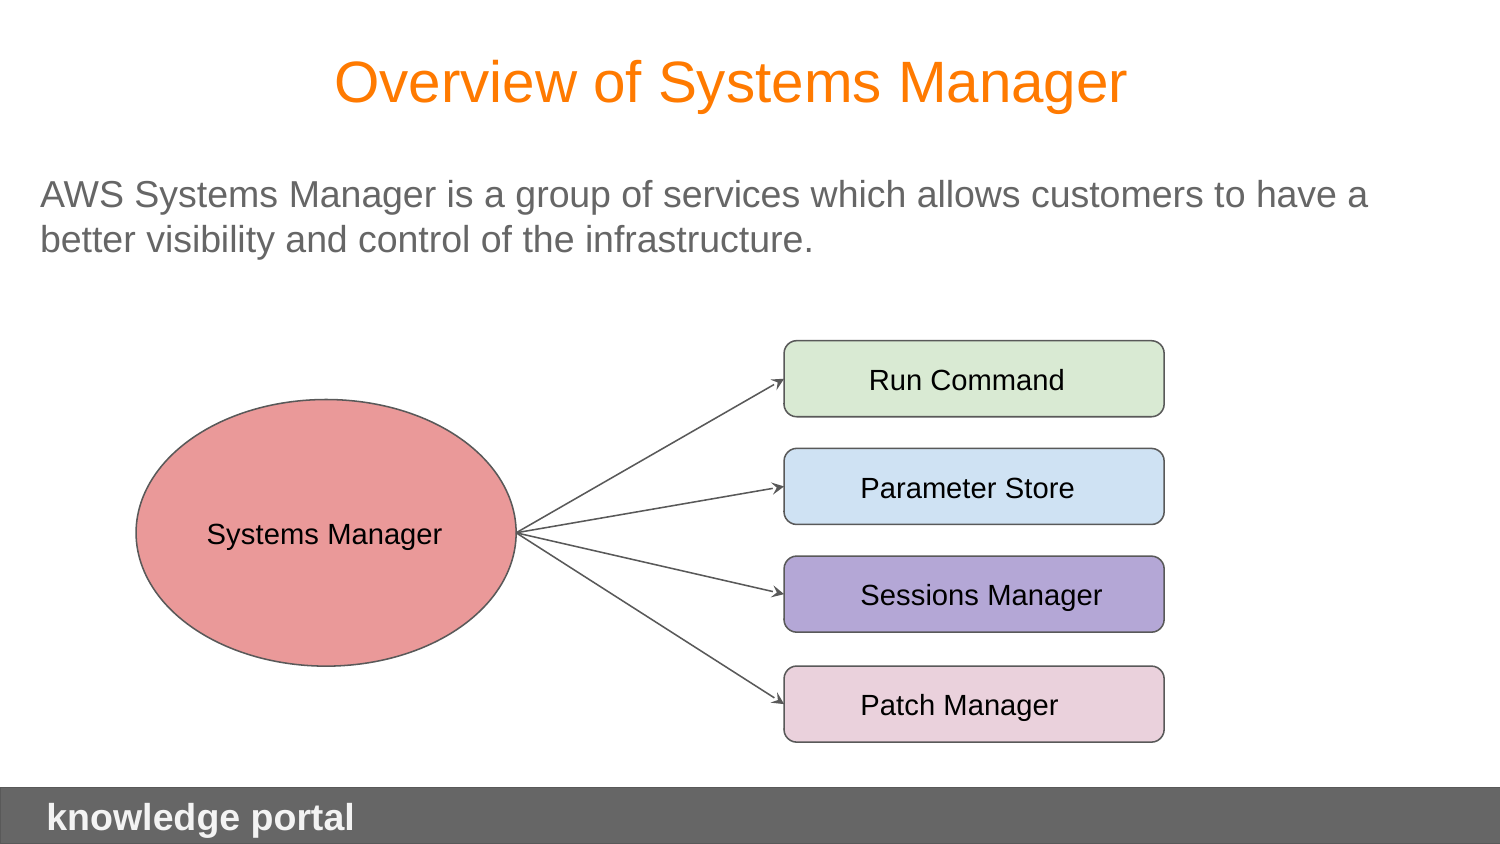

Overview of Systems Manager
AWS Systems Manager is a group of services which allows customers to have a better visibility and control of the infrastructure.

        Run Command
Systems Manager
       Parameter Store
       Sessions Manager
       Patch Manager
   knowledge portal